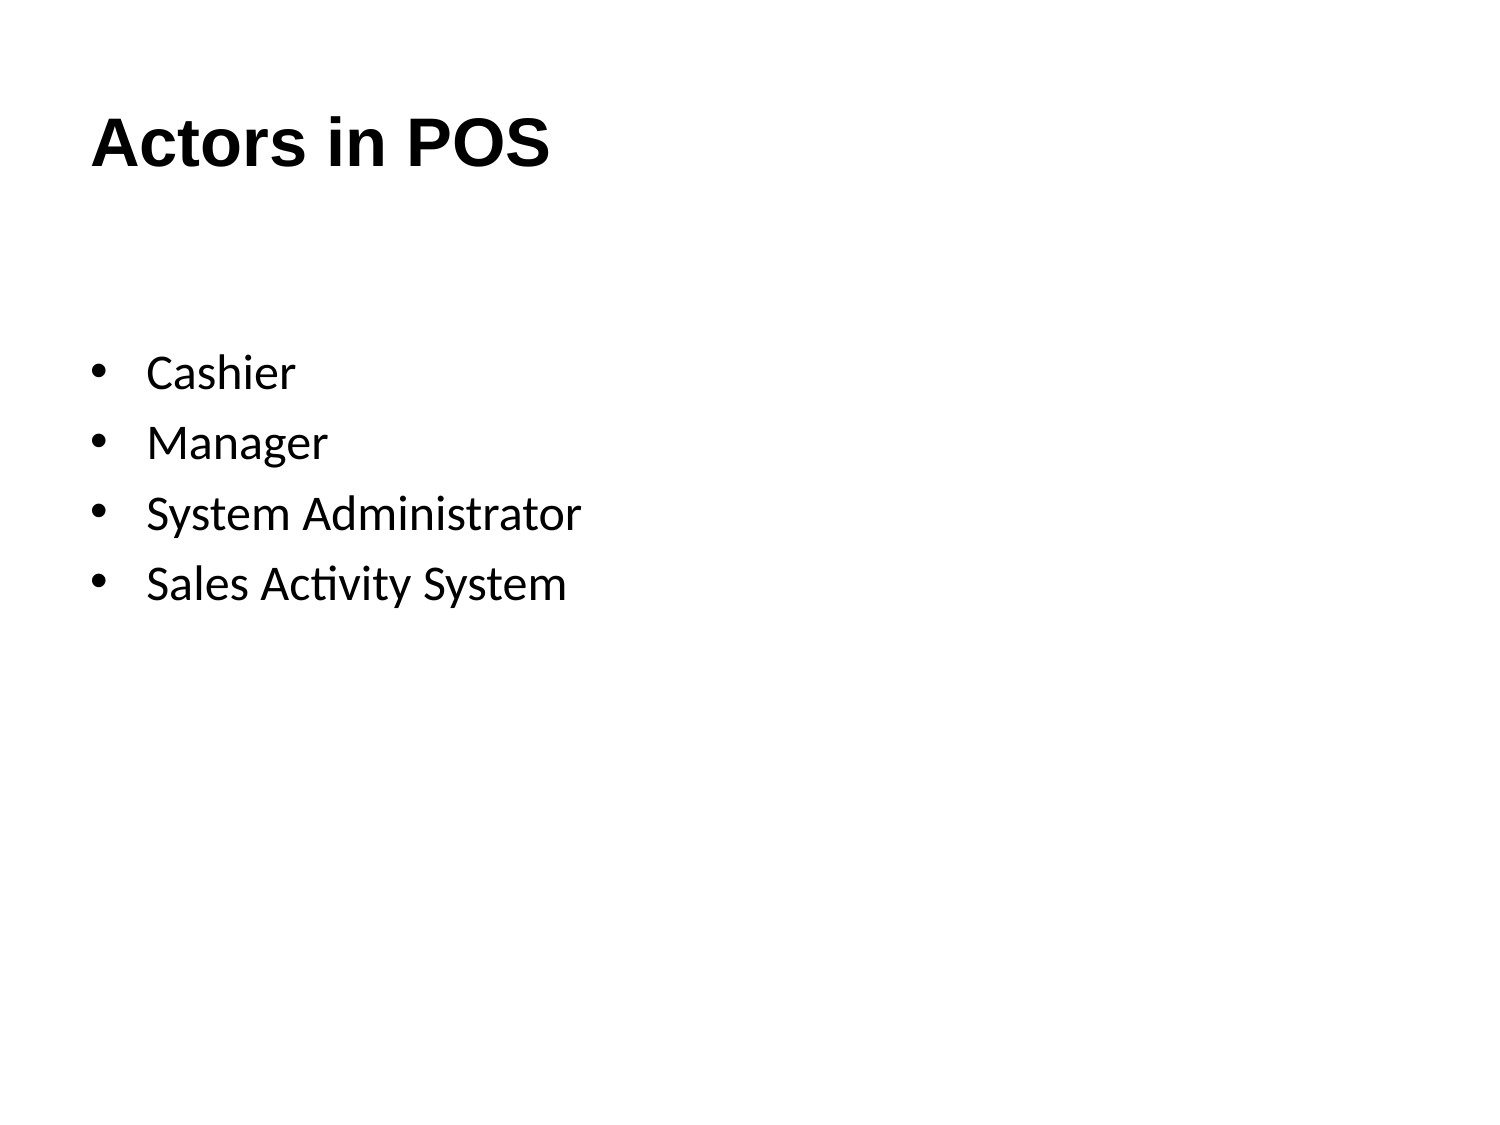

# Actors in POS

Cashier
Manager
System Administrator
Sales Activity System